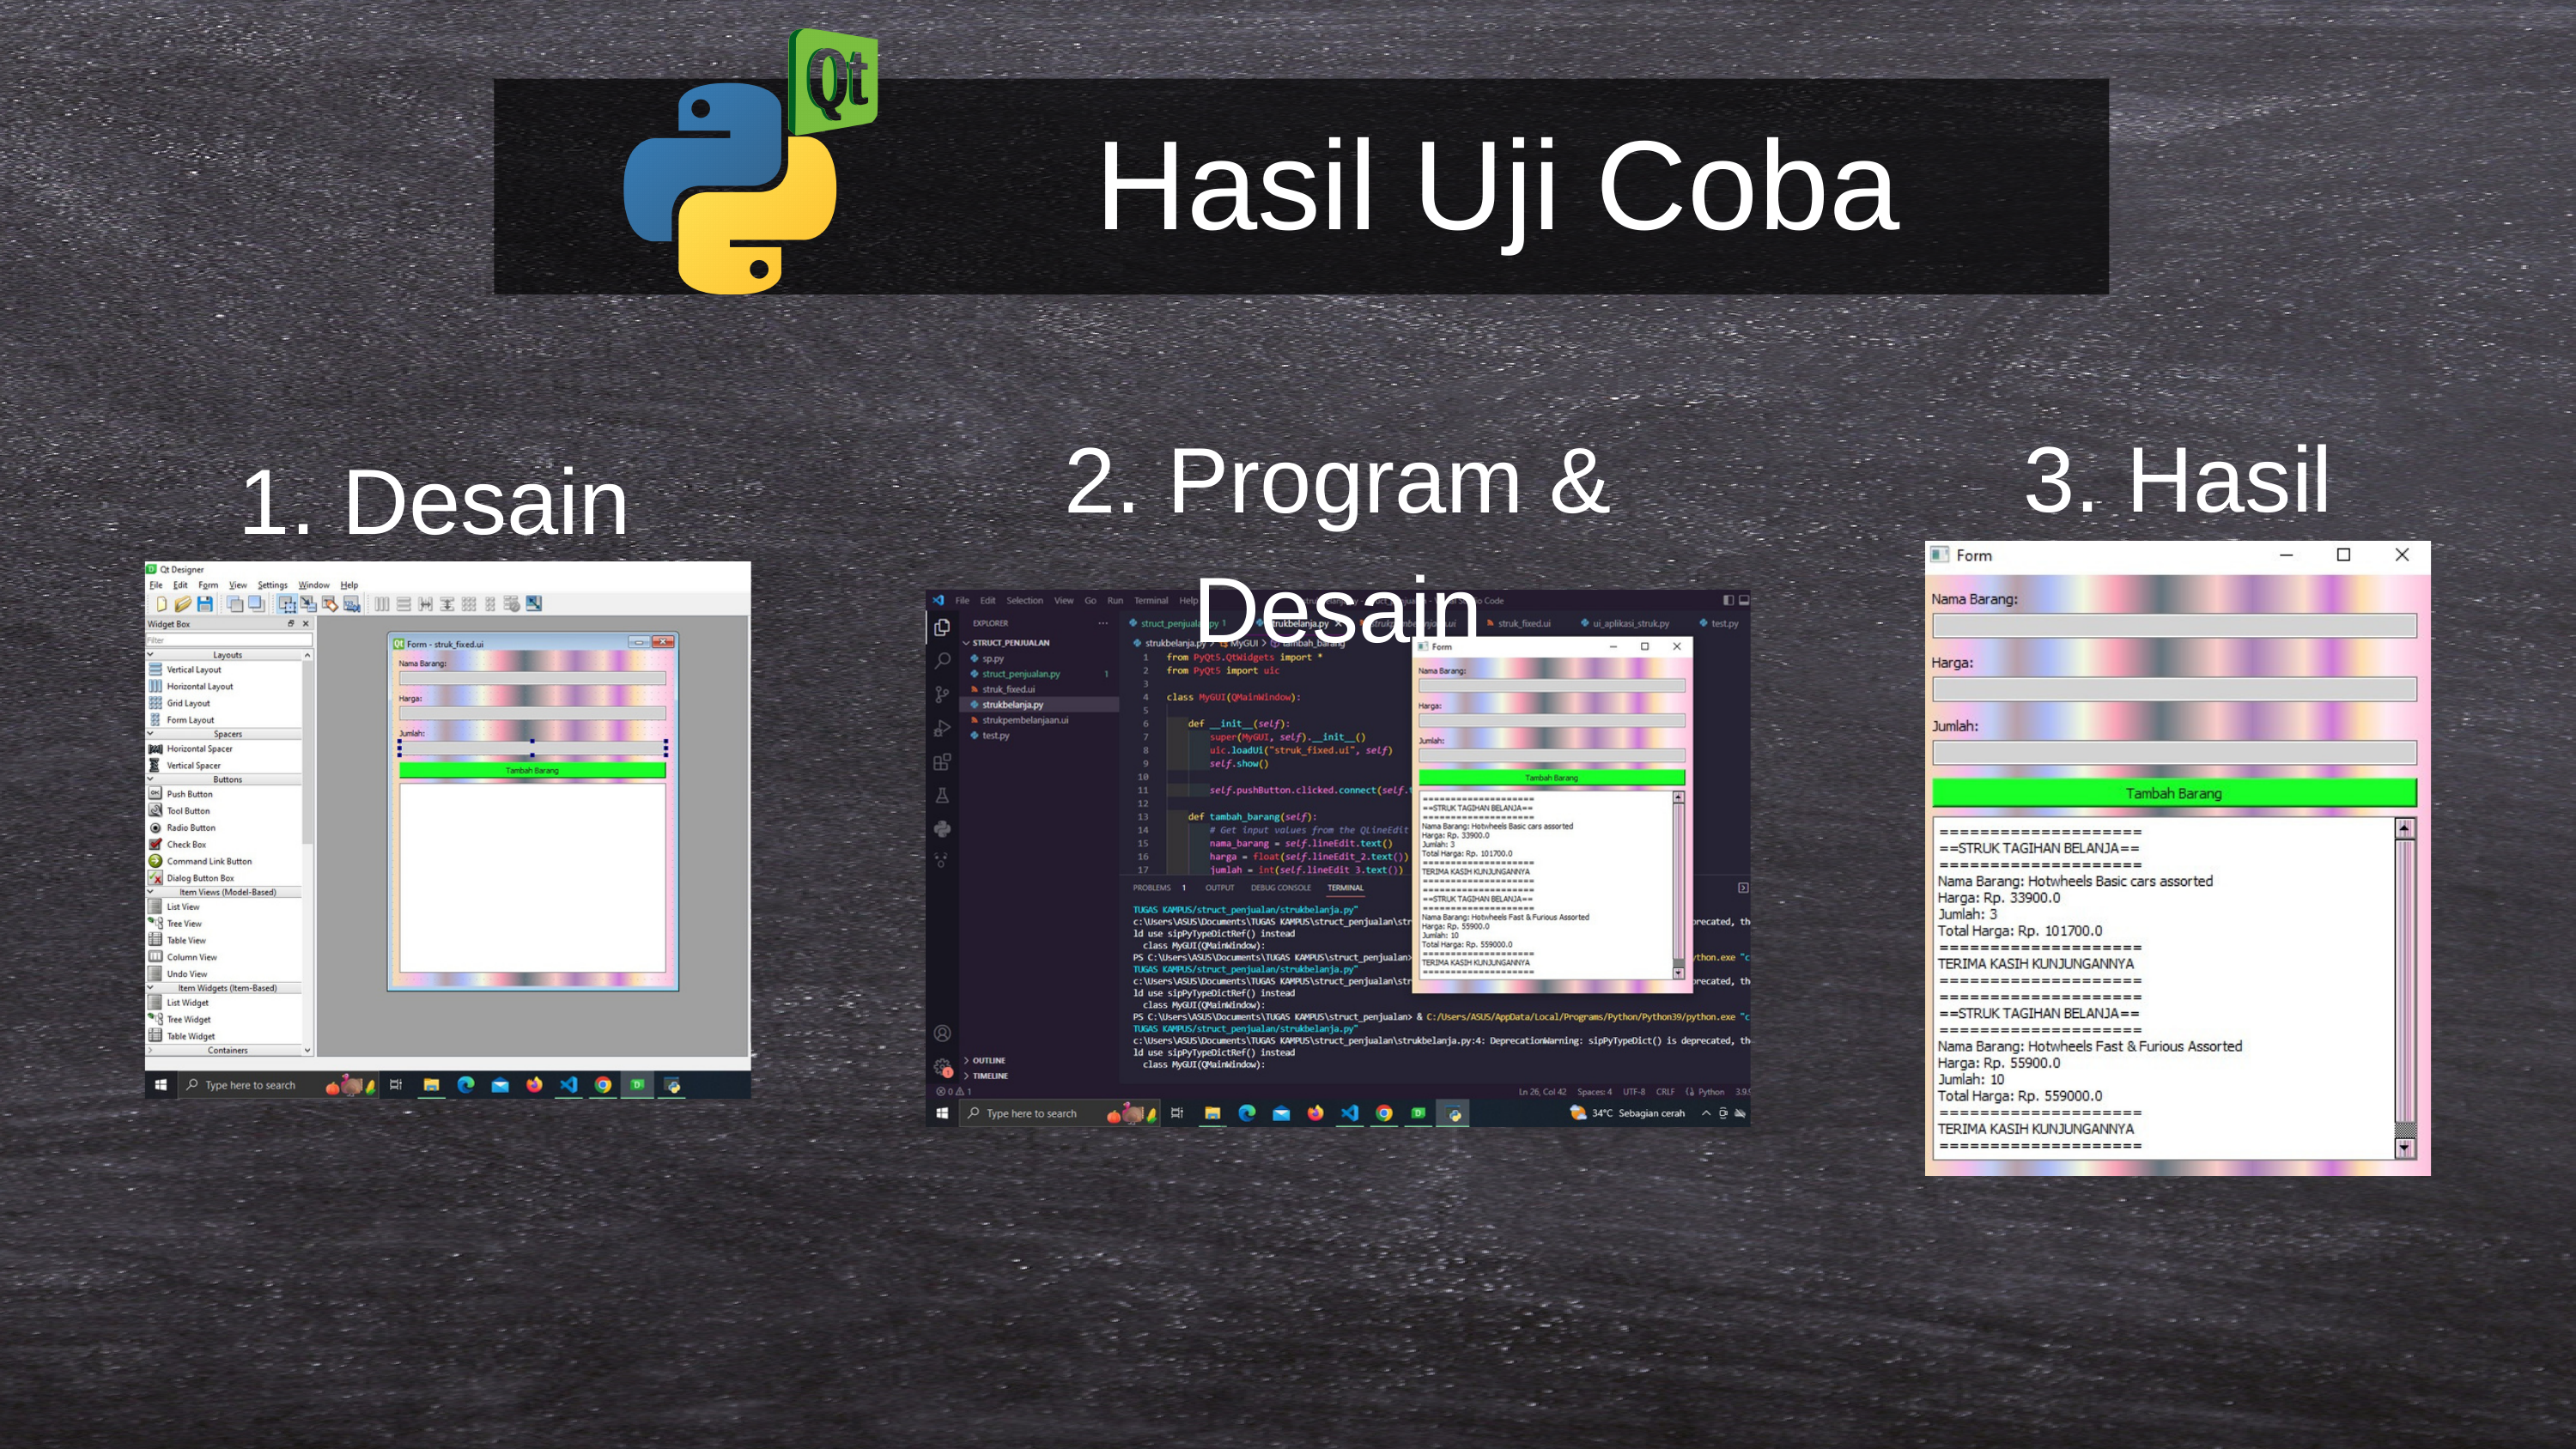

Hasil Uji Coba

3. Hasil
2. Program & Desain
1. Desain